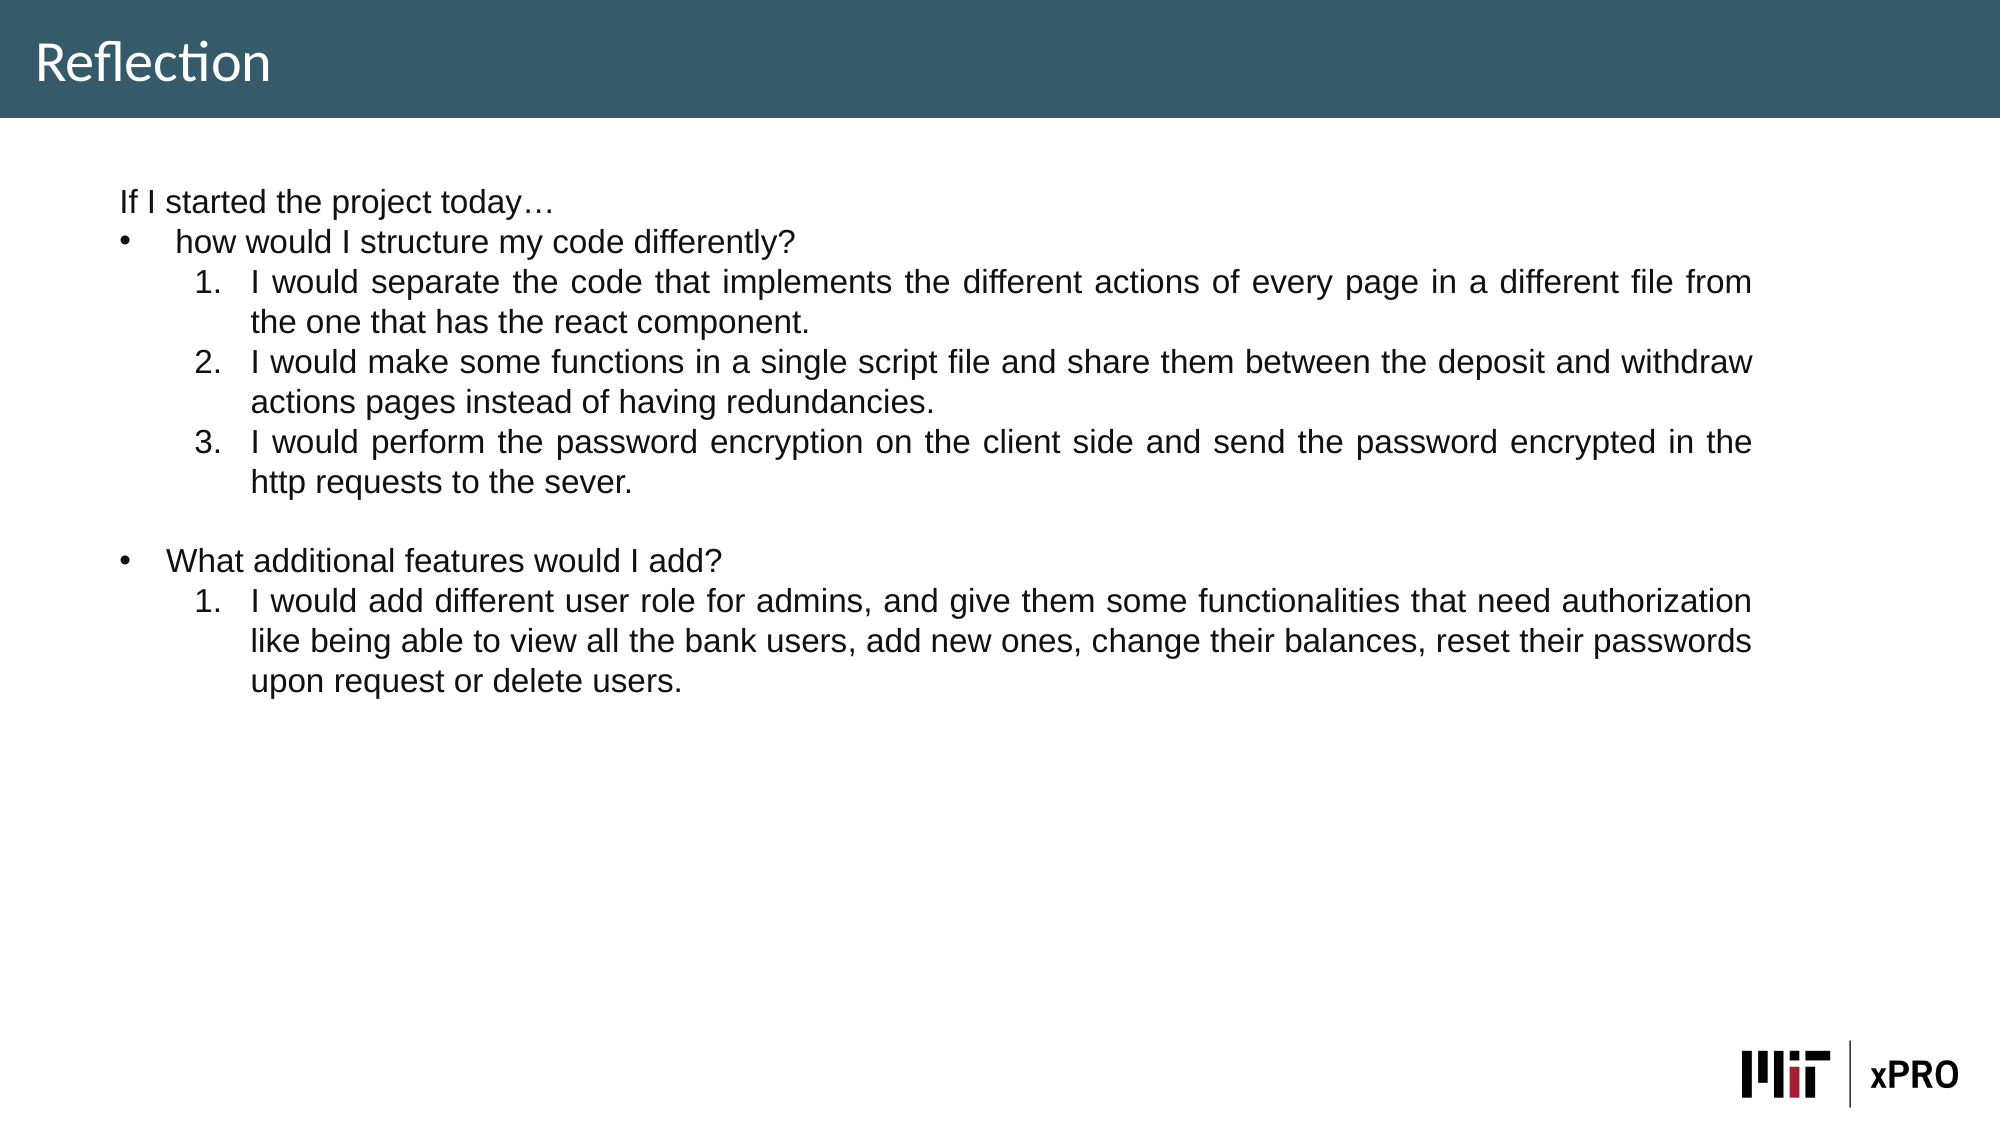

Reflection
If I started the project today…
 how would I structure my code differently?
I would separate the code that implements the different actions of every page in a different file from the one that has the react component.
I would make some functions in a single script file and share them between the deposit and withdraw actions pages instead of having redundancies.
I would perform the password encryption on the client side and send the password encrypted in the http requests to the sever.

What additional features would I add?
I would add different user role for admins, and give them some functionalities that need authorization like being able to view all the bank users, add new ones, change their balances, reset their passwords upon request or delete users.